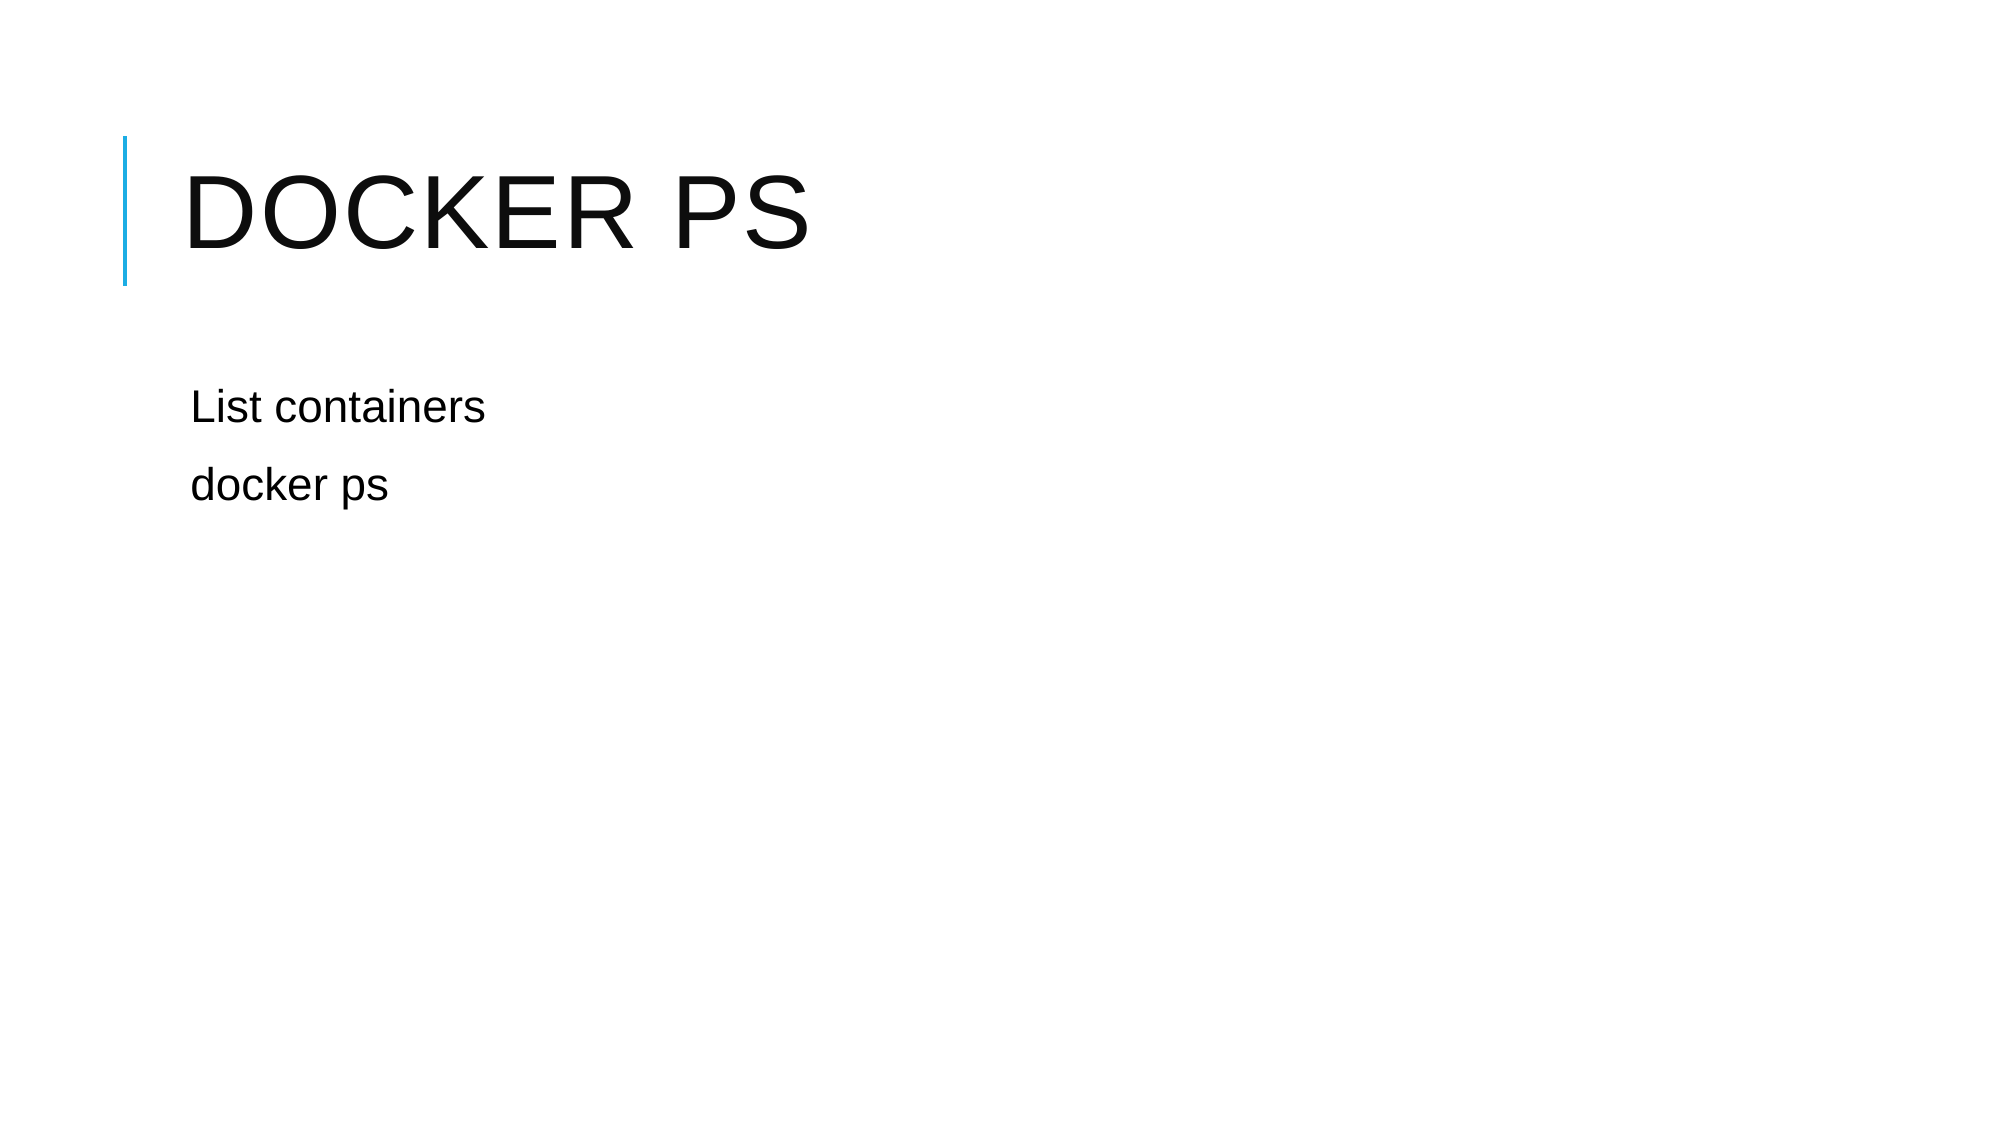

# Docker ps
List containers
docker ps